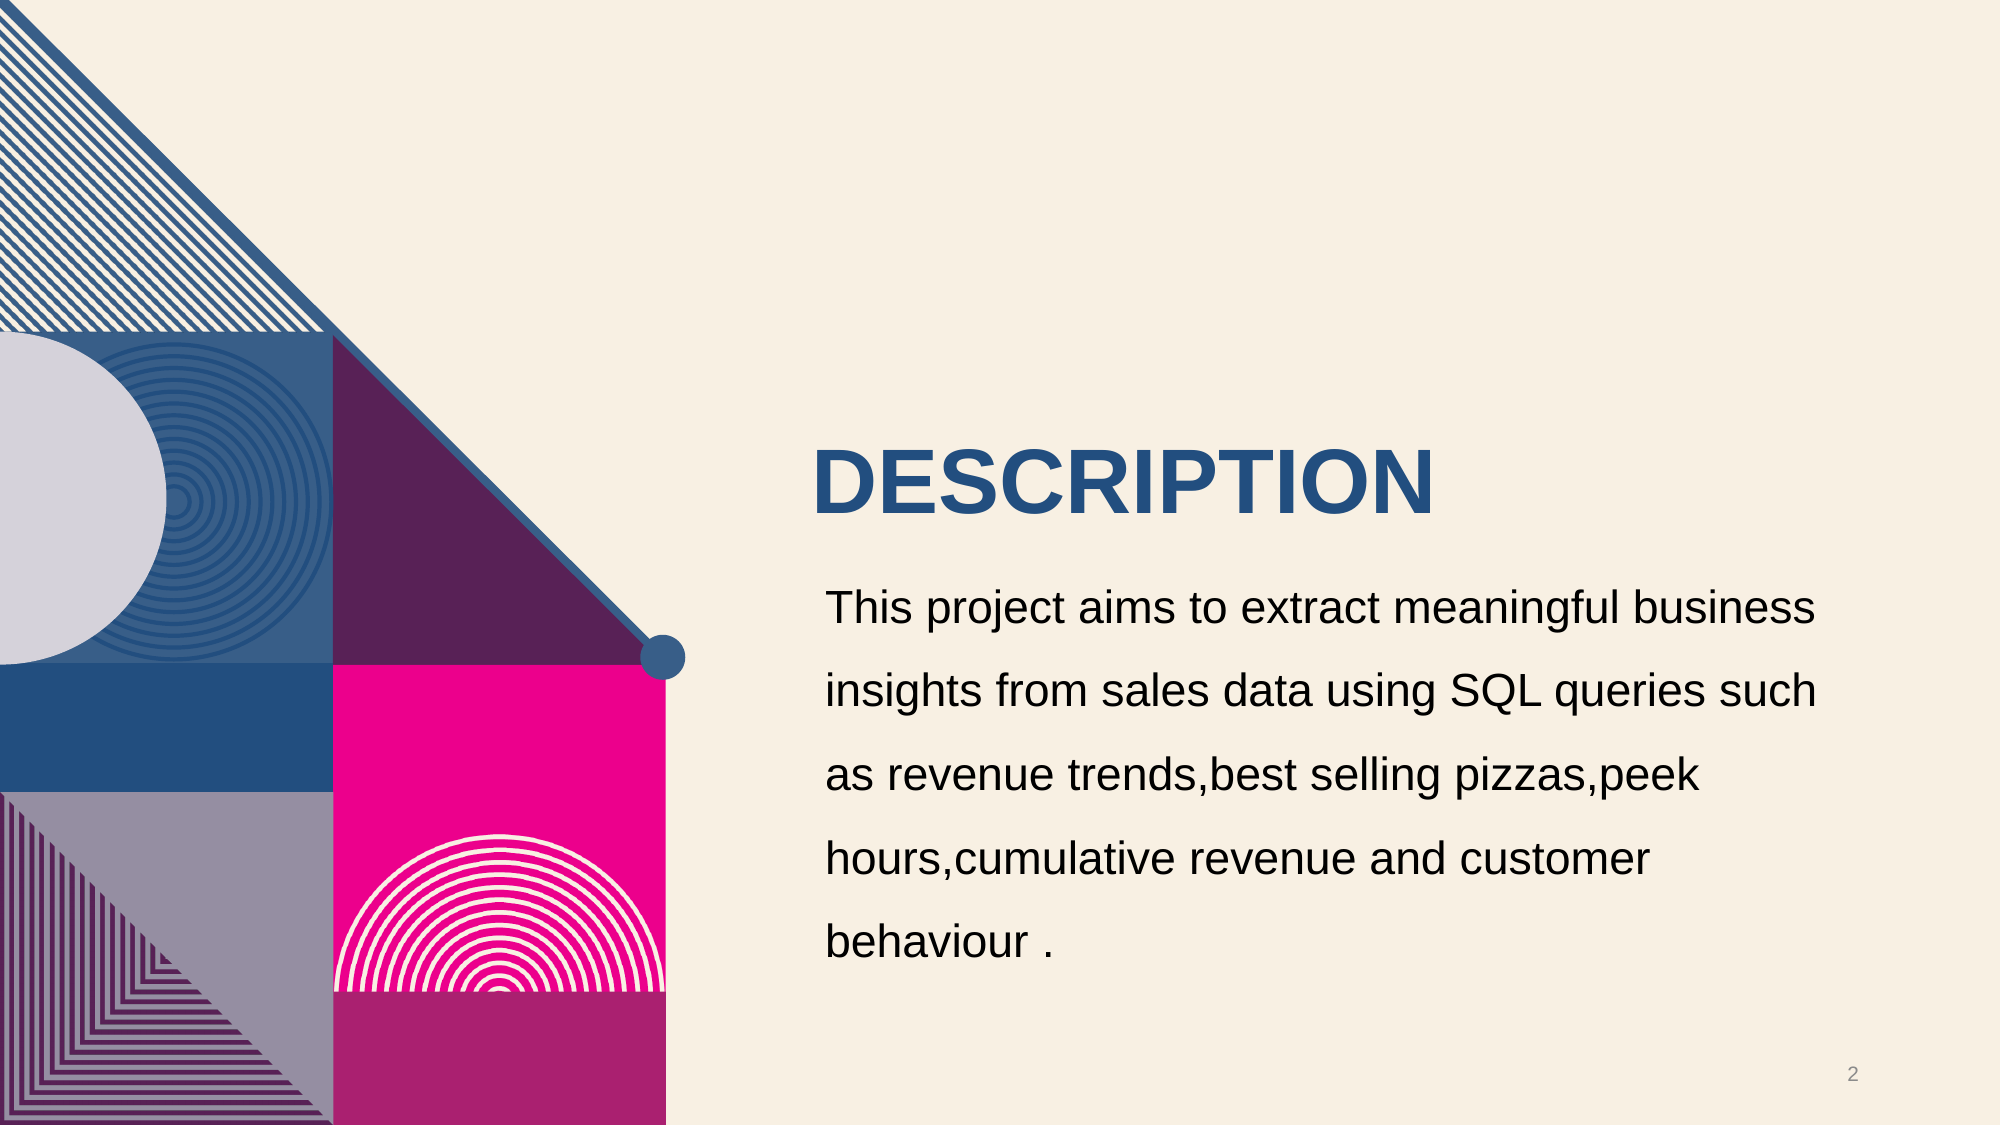

# DESCRIPTION
This project aims to extract meaningful business insights from sales data using SQL queries such as revenue trends,best selling pizzas,peek hours,cumulative revenue and customer behaviour .
2